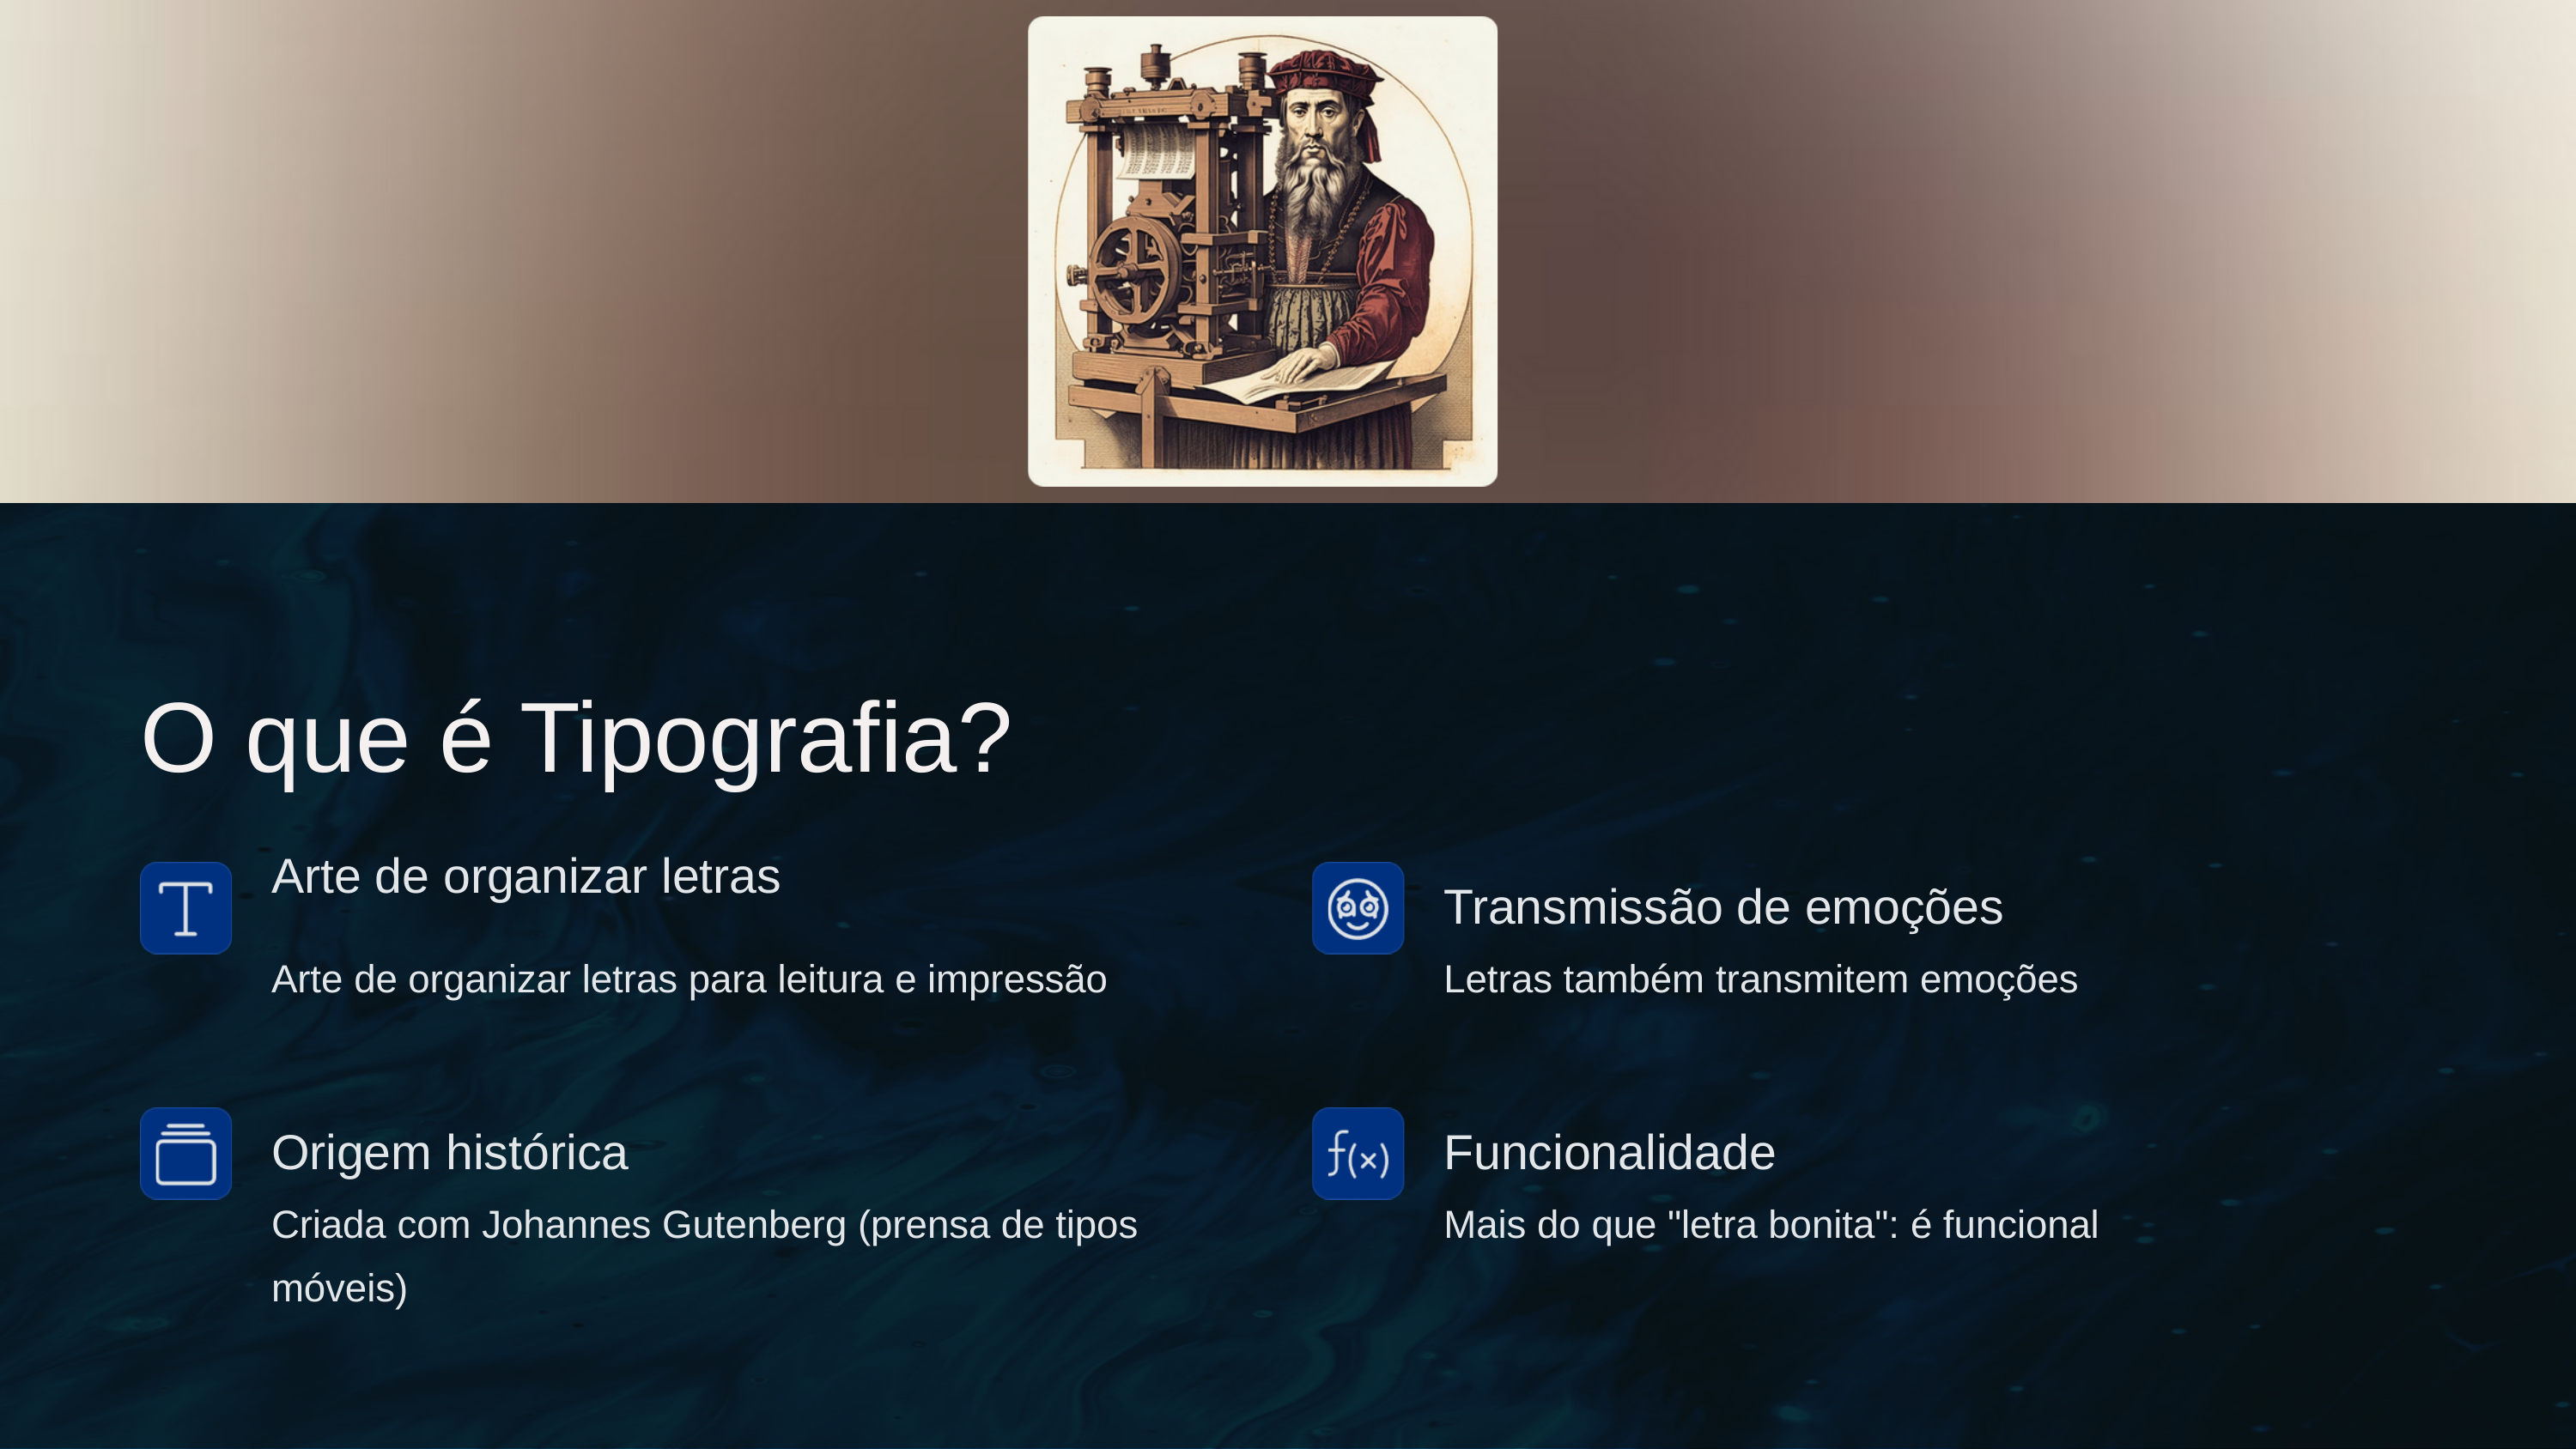

O que é Tipografia?
Arte de organizar letras

Transmissão de emoções
Arte de organizar letras para leitura e impressão
Letras também transmitem emoções

Origem histórica
Funcionalidade
Criada com Johannes Gutenberg (prensa de tipos móveis)
Mais do que "letra bonita": é funcional